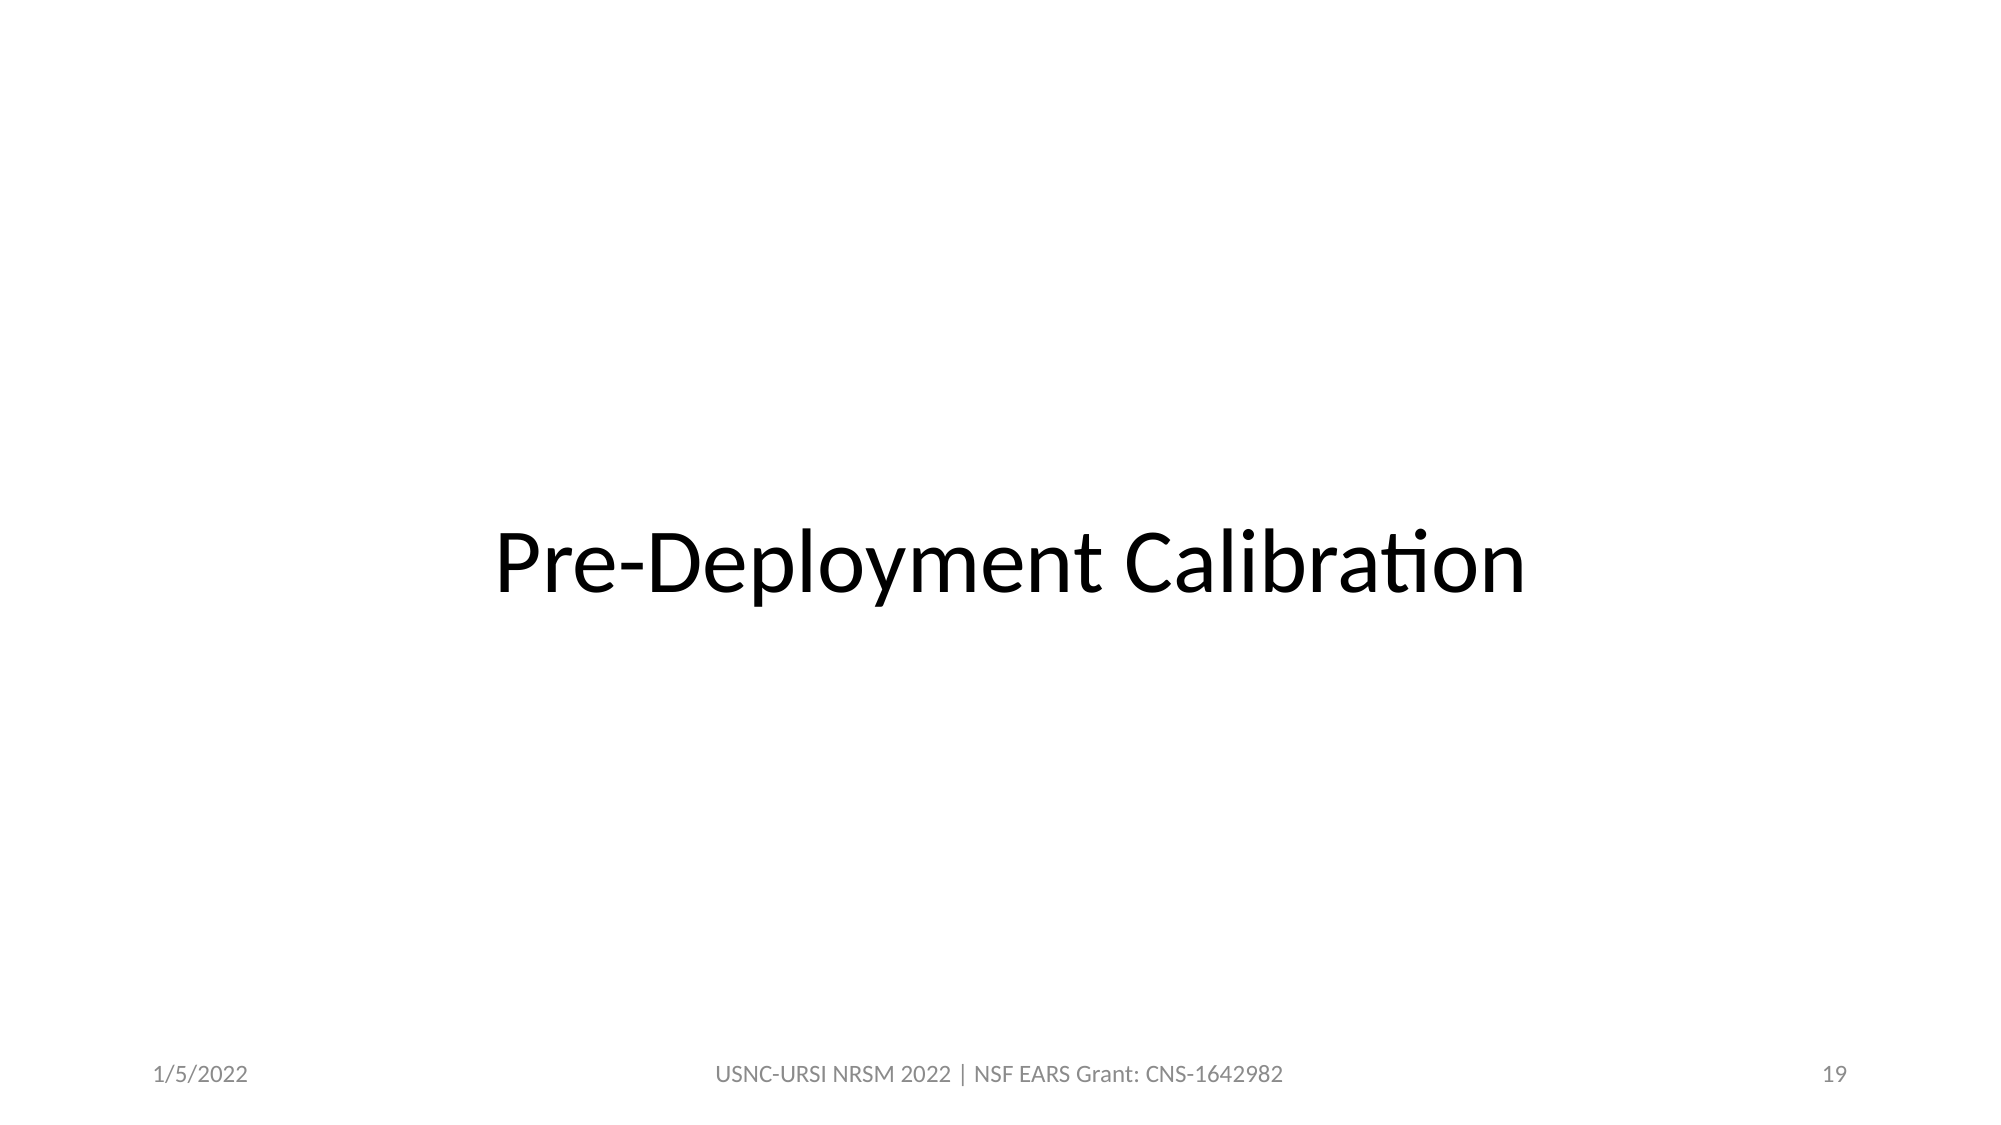

# Pre-Deployment Calibration
1/5/2022
USNC-URSI NRSM 2022 | NSF EARS Grant: CNS-1642982
19